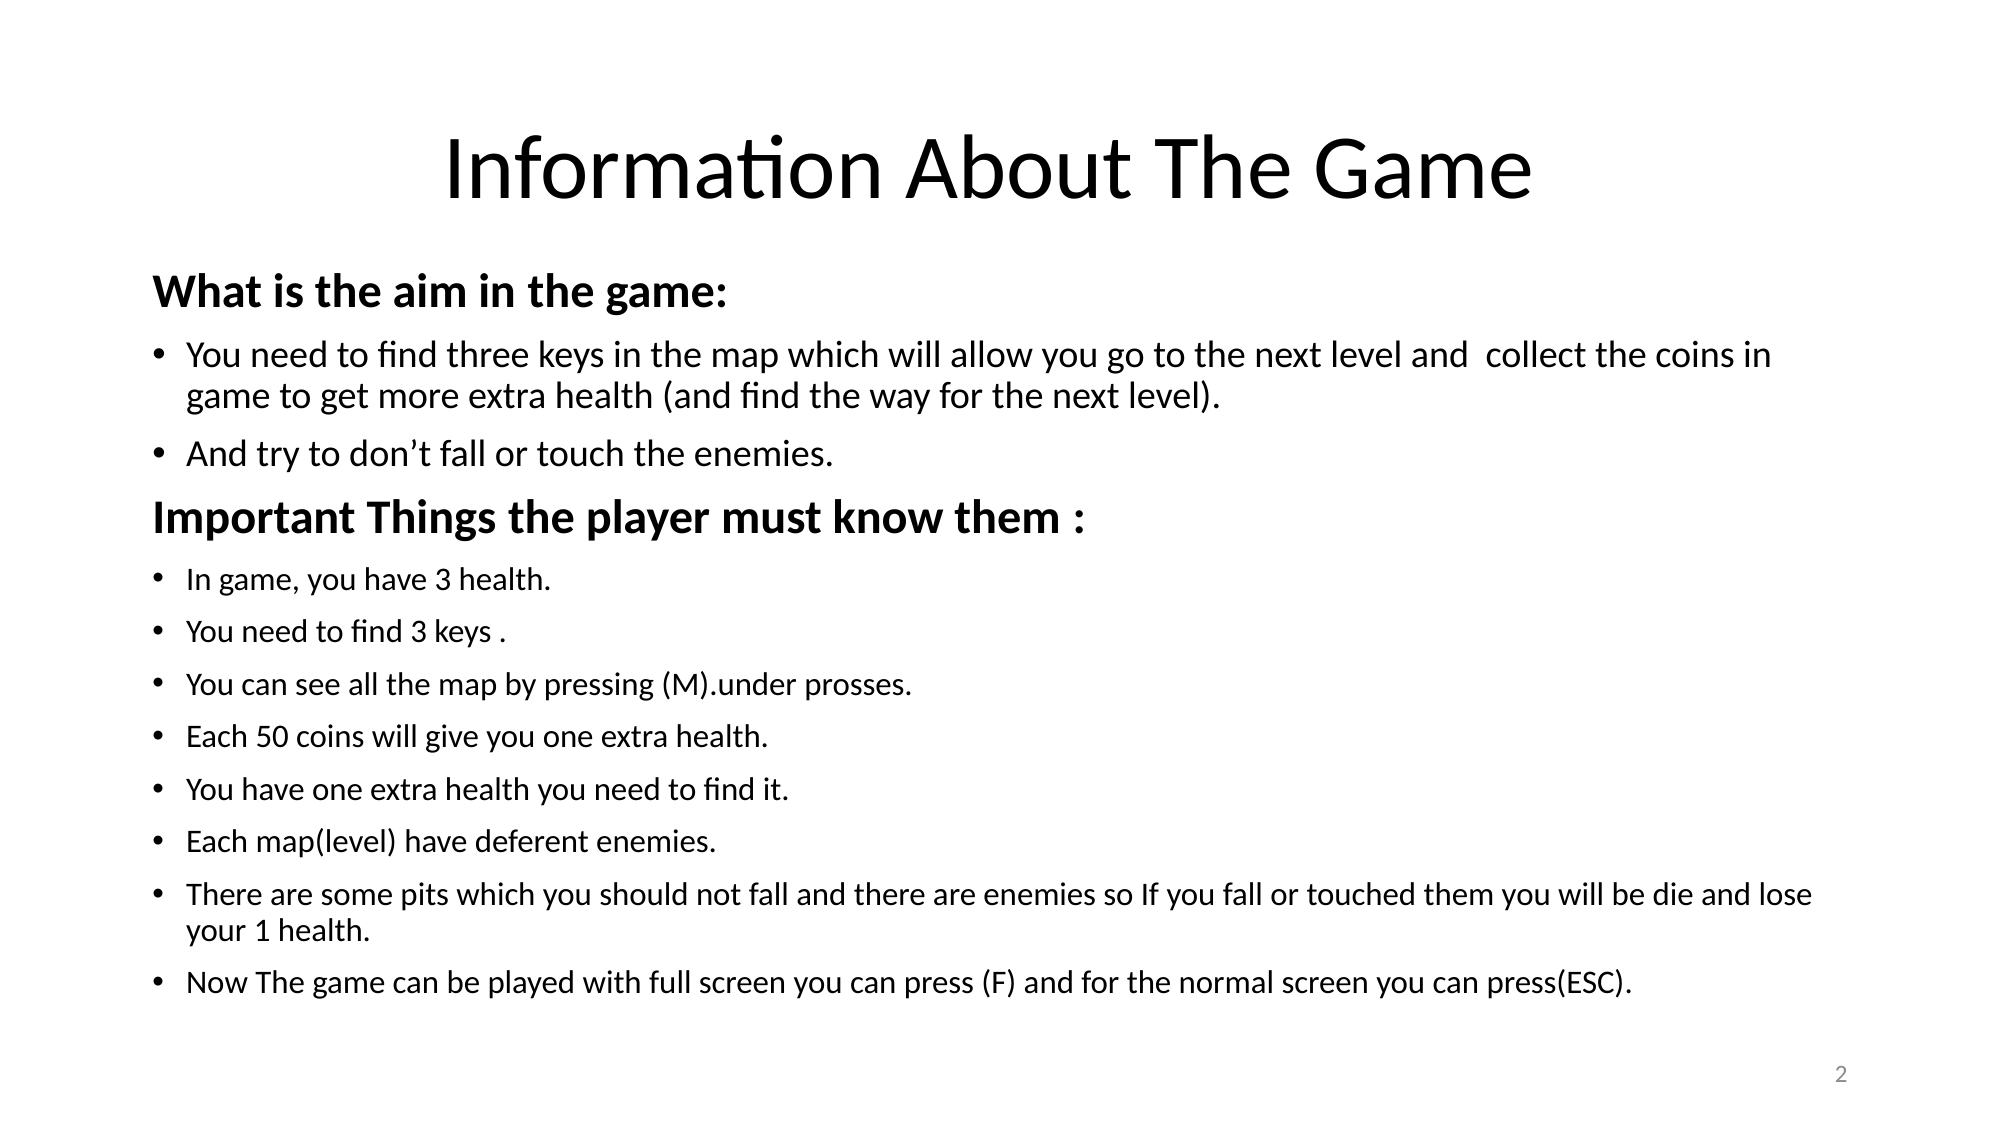

# Information About The Game

What is the aim in the game:
You need to find three keys in the map which will allow you go to the next level and  collect the coins in game to get more extra health (and find the way for the next level).
And try to don’t fall or touch the enemies.
Important Things the player must know them :
In game, you have 3 health.
You need to find 3 keys .
You can see all the map by pressing (M).under prosses.
Each 50 coins will give you one extra health.
You have one extra health you need to find it.
Each map(level) have deferent enemies.
There are some pits which you should not fall and there are enemies so If you fall or touched them you will be die and lose your 1 health.
Now The game can be played with full screen you can press (F) and for the normal screen you can press(ESC).

2